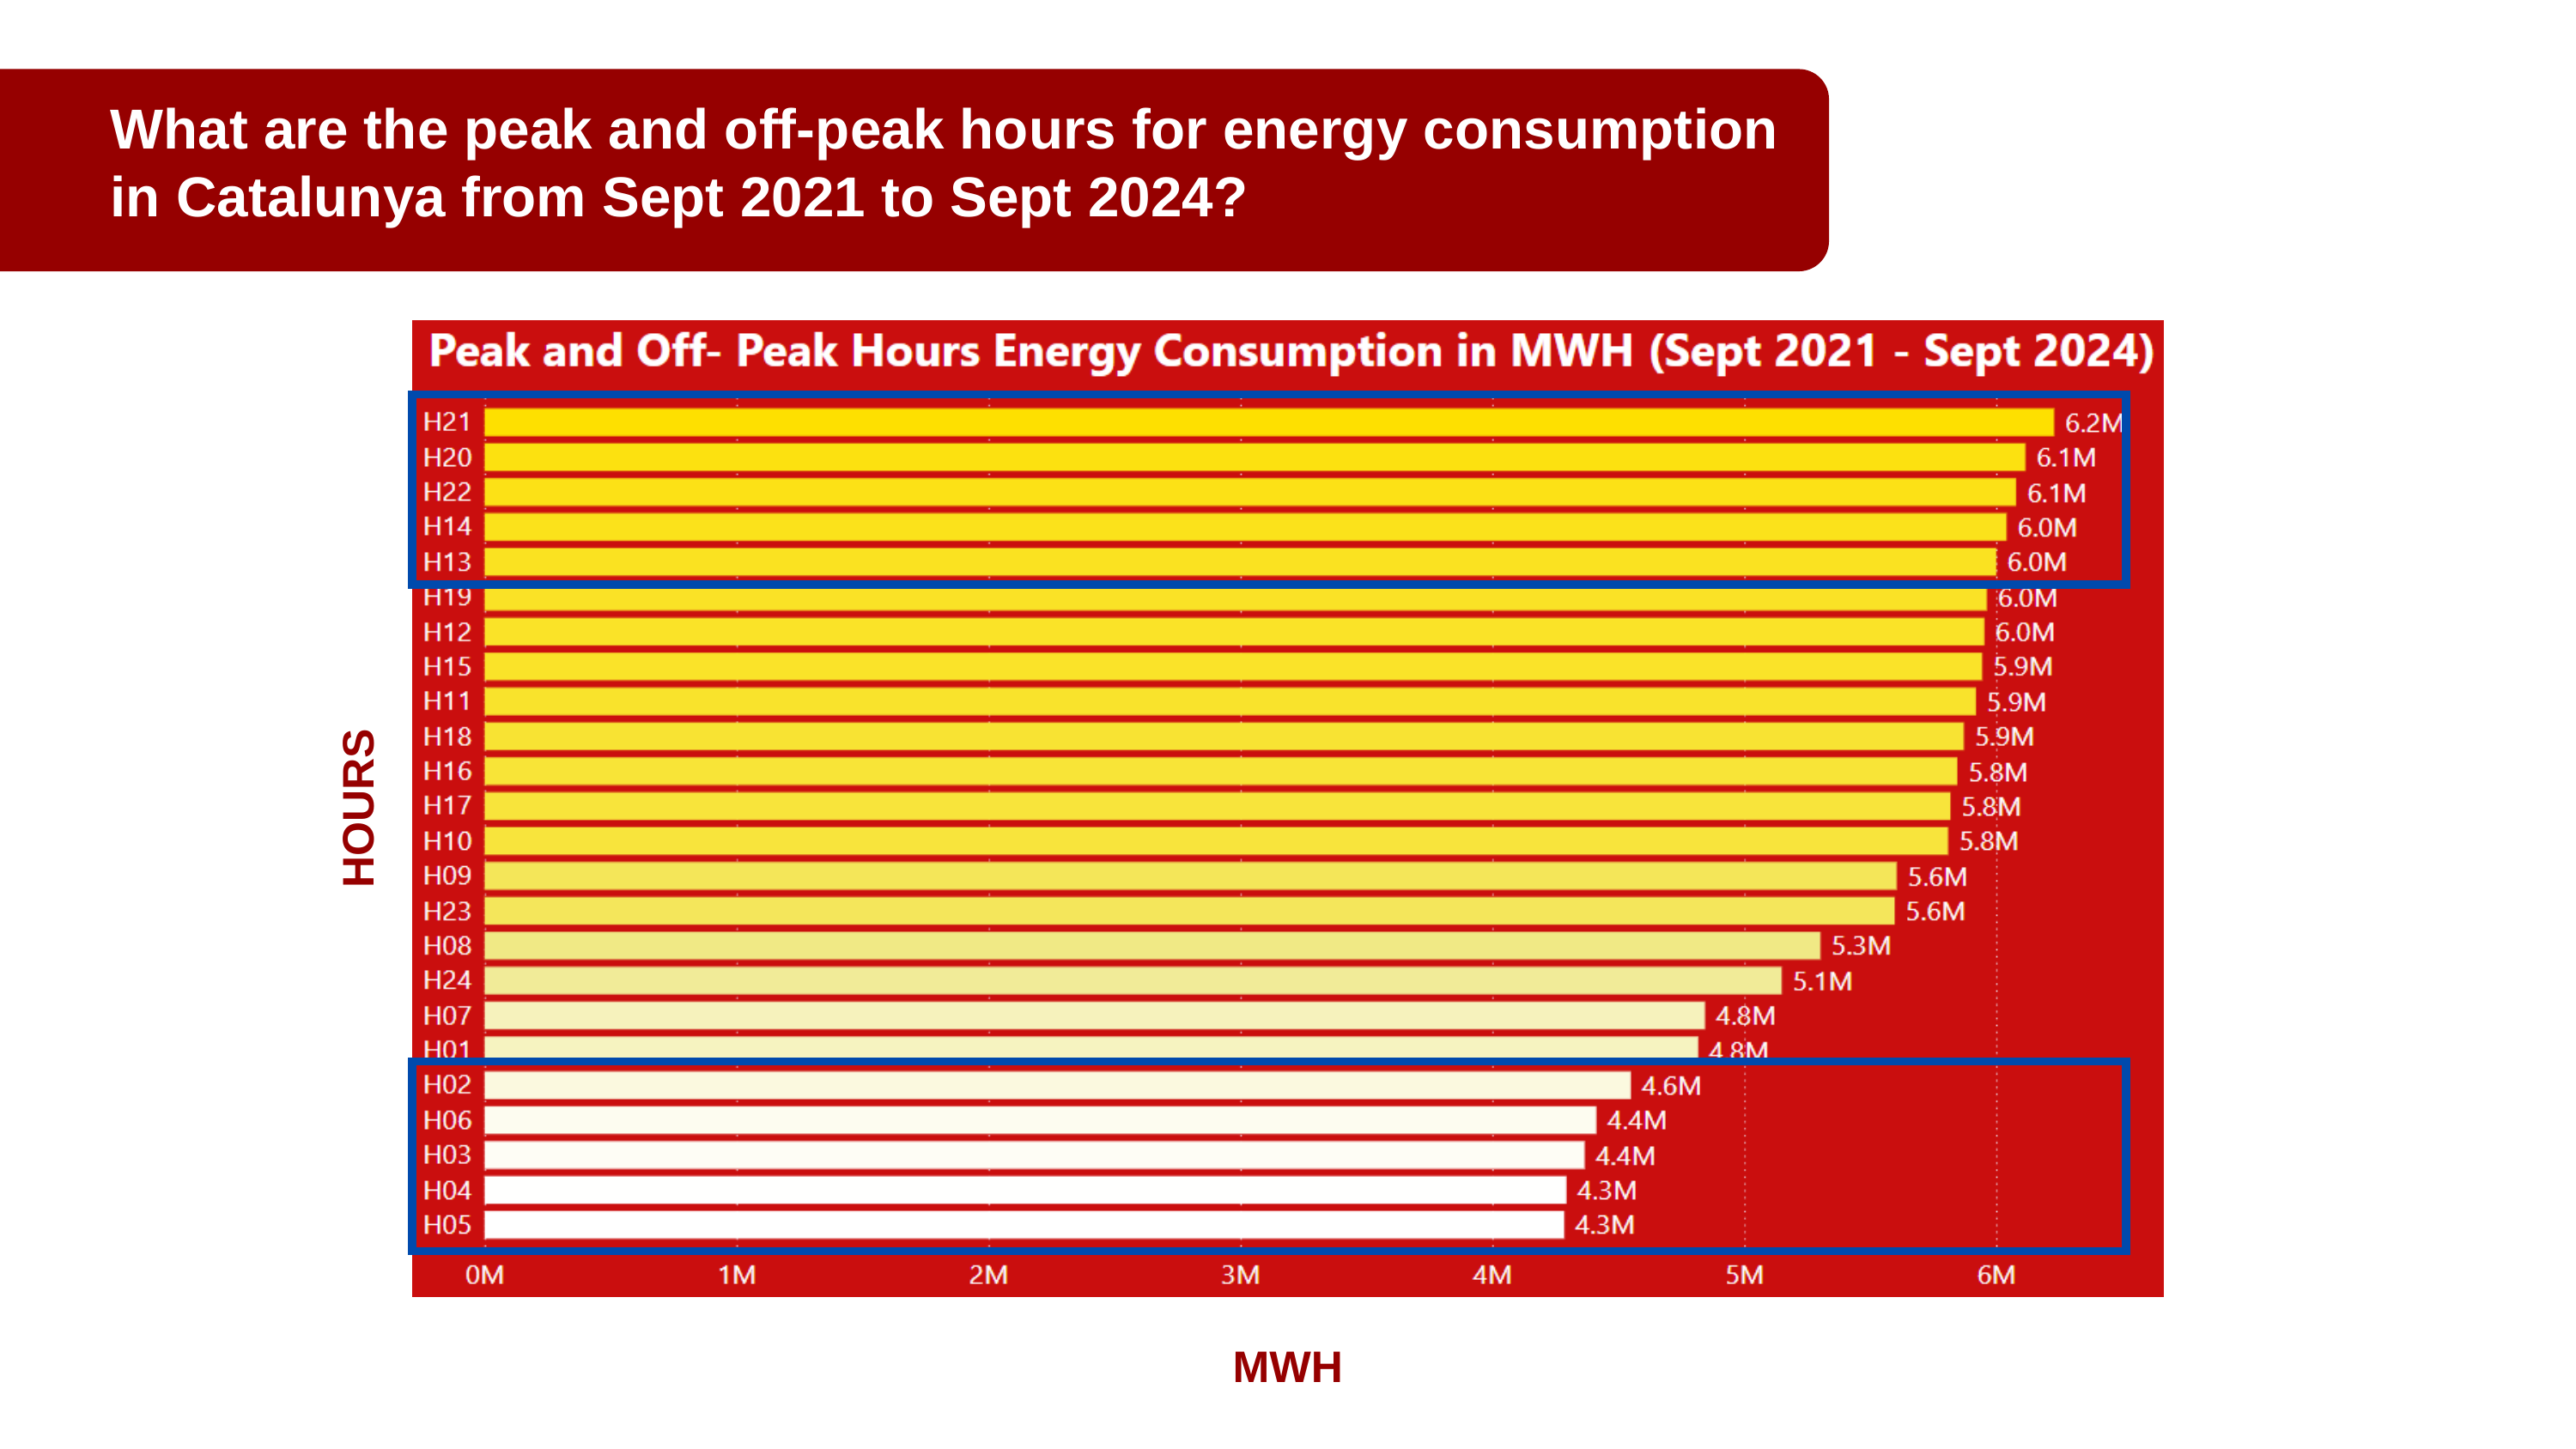

What are the peak and off-peak hours for energy consumption in Catalunya from Sept 2021 to Sept 2024?

HOURS

MWH